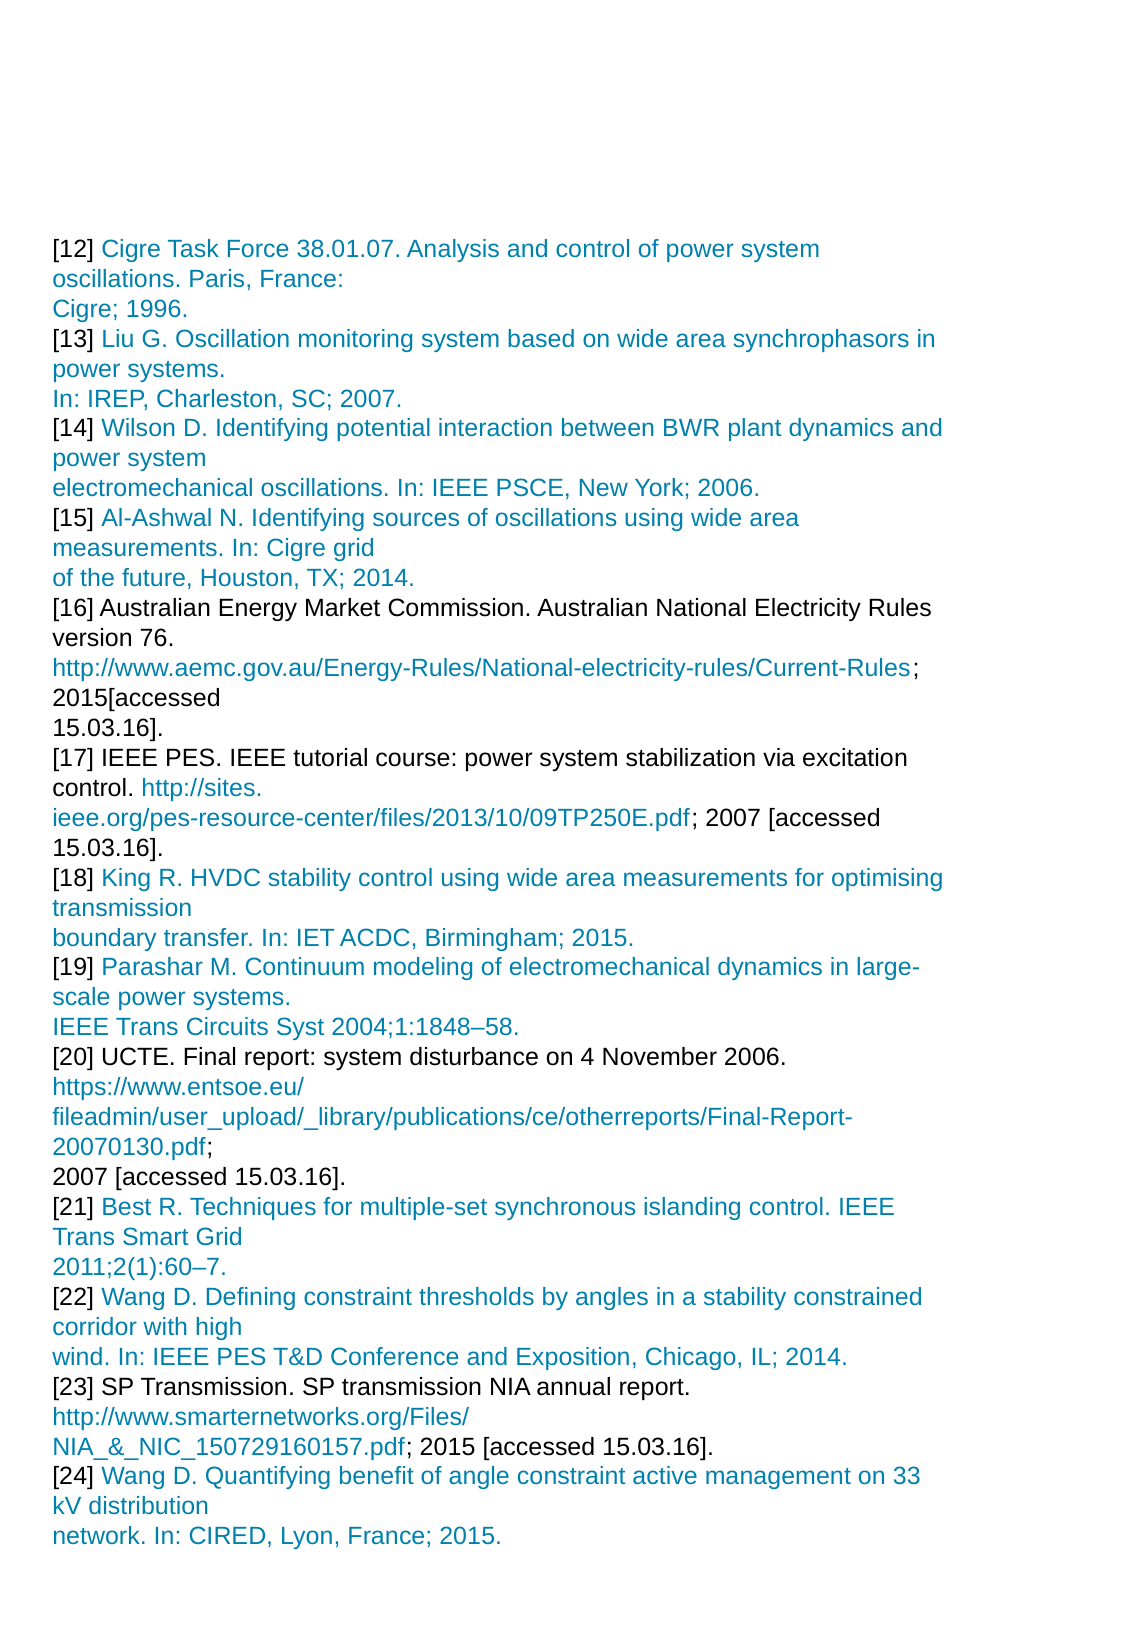

[12] Cigre Task Force 38.01.07. Analysis and control of power system oscillations. Paris, France:
Cigre; 1996.
[13] Liu G. Oscillation monitoring system based on wide area synchrophasors in power systems.
In: IREP, Charleston, SC; 2007.
[14] Wilson D. Identifying potential interaction between BWR plant dynamics and power system
electromechanical oscillations. In: IEEE PSCE, New York; 2006.
[15] Al-Ashwal N. Identifying sources of oscillations using wide area measurements. In: Cigre grid
of the future, Houston, TX; 2014.
[16] Australian Energy Market Commission. Australian National Electricity Rules version 76.
http://www.aemc.gov.au/Energy-Rules/National-electricity-rules/Current-Rules; 2015[accessed
15.03.16].
[17] IEEE PES. IEEE tutorial course: power system stabilization via excitation control. http://sites.
ieee.org/pes-resource-center/files/2013/10/09TP250E.pdf; 2007 [accessed 15.03.16].
[18] King R. HVDC stability control using wide area measurements for optimising transmission
boundary transfer. In: IET ACDC, Birmingham; 2015.
[19] Parashar M. Continuum modeling of electromechanical dynamics in large-scale power systems.
IEEE Trans Circuits Syst 2004;1:1848–58.
[20] UCTE. Final report: system disturbance on 4 November 2006. https://www.entsoe.eu/
fileadmin/user_upload/_library/publications/ce/otherreports/Final-Report-20070130.pdf;
2007 [accessed 15.03.16].
[21] Best R. Techniques for multiple-set synchronous islanding control. IEEE Trans Smart Grid
2011;2(1):60–7.
[22] Wang D. Defining constraint thresholds by angles in a stability constrained corridor with high
wind. In: IEEE PES T&D Conference and Exposition, Chicago, IL; 2014.
[23] SP Transmission. SP transmission NIA annual report. http://www.smarternetworks.org/Files/
NIA_&_NIC_150729160157.pdf; 2015 [accessed 15.03.16].
[24] Wang D. Quantifying benefit of angle constraint active management on 33 kV distribution
network. In: CIRED, Lyon, France; 2015.